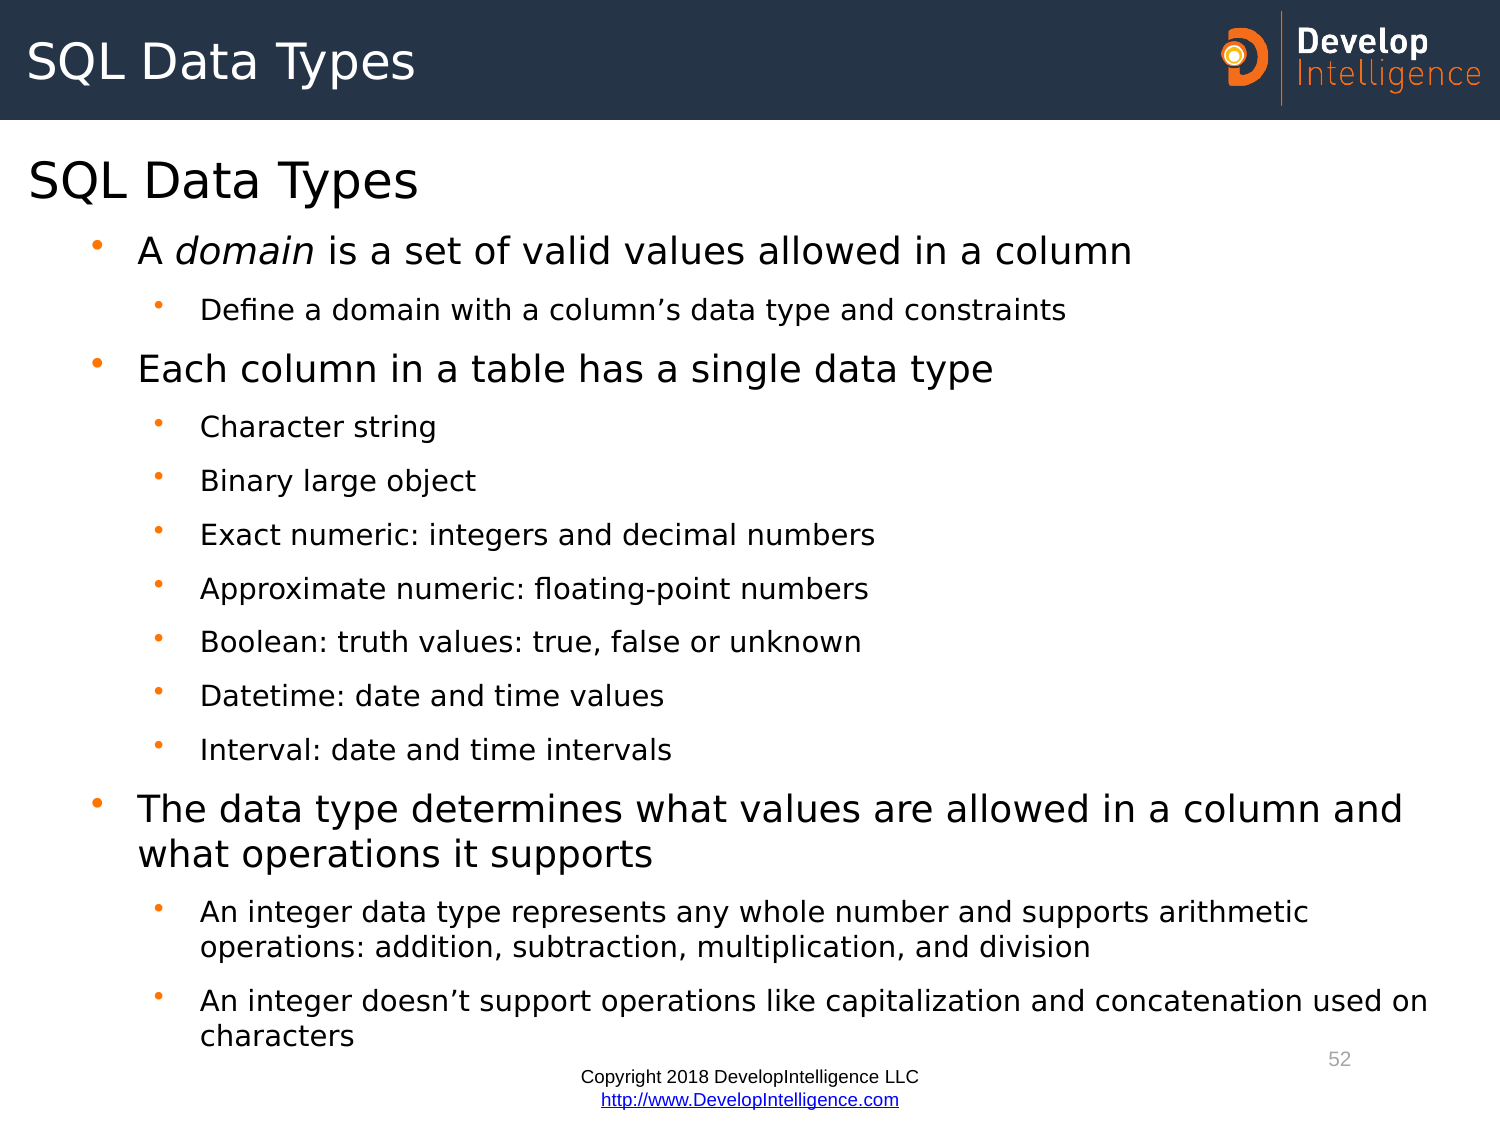

# SQL Data Types
SQL Data Types
A domain is a set of valid values allowed in a column
Define a domain with a column’s data type and constraints
Each column in a table has a single data type
Character string
Binary large object
Exact numeric: integers and decimal numbers
Approximate numeric: floating-point numbers
Boolean: truth values: true, false or unknown
Datetime: date and time values
Interval: date and time intervals
The data type determines what values are allowed in a column and what operations it supports
An integer data type represents any whole number and supports arithmetic operations: addition, subtraction, multiplication, and division
An integer doesn’t support operations like capitalization and concatenation used on characters

52